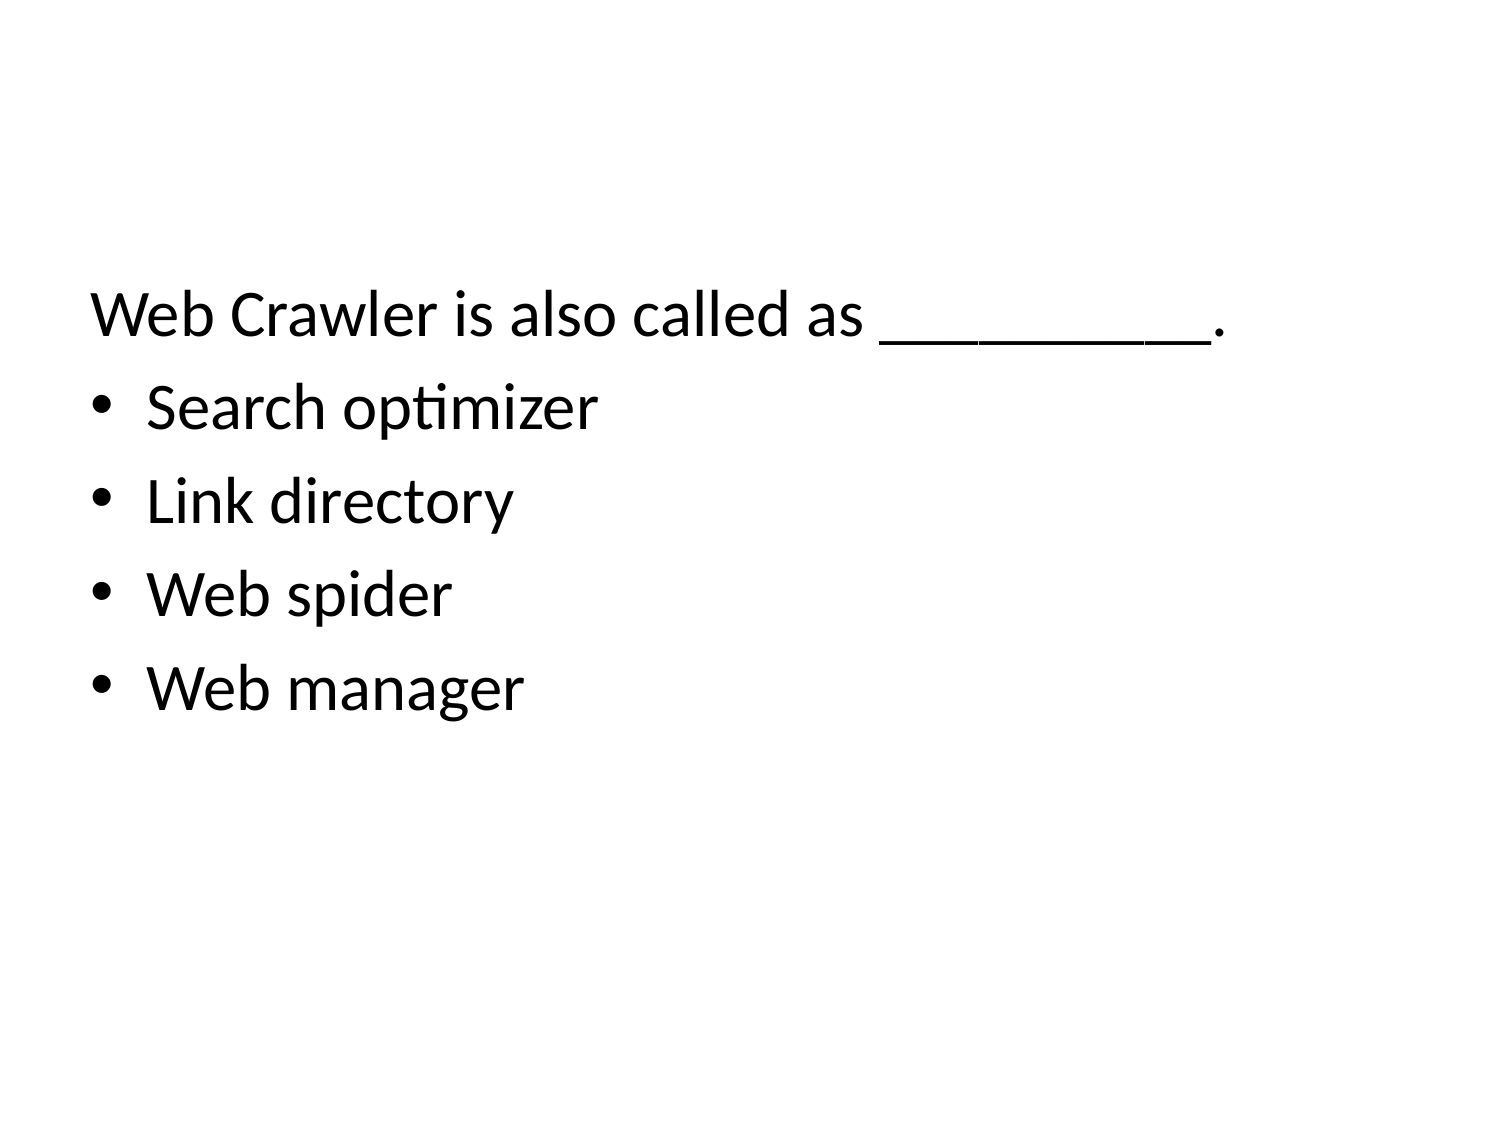

#
Web Crawler is also called as __________.
Search optimizer
Link directory
Web spider
Web manager